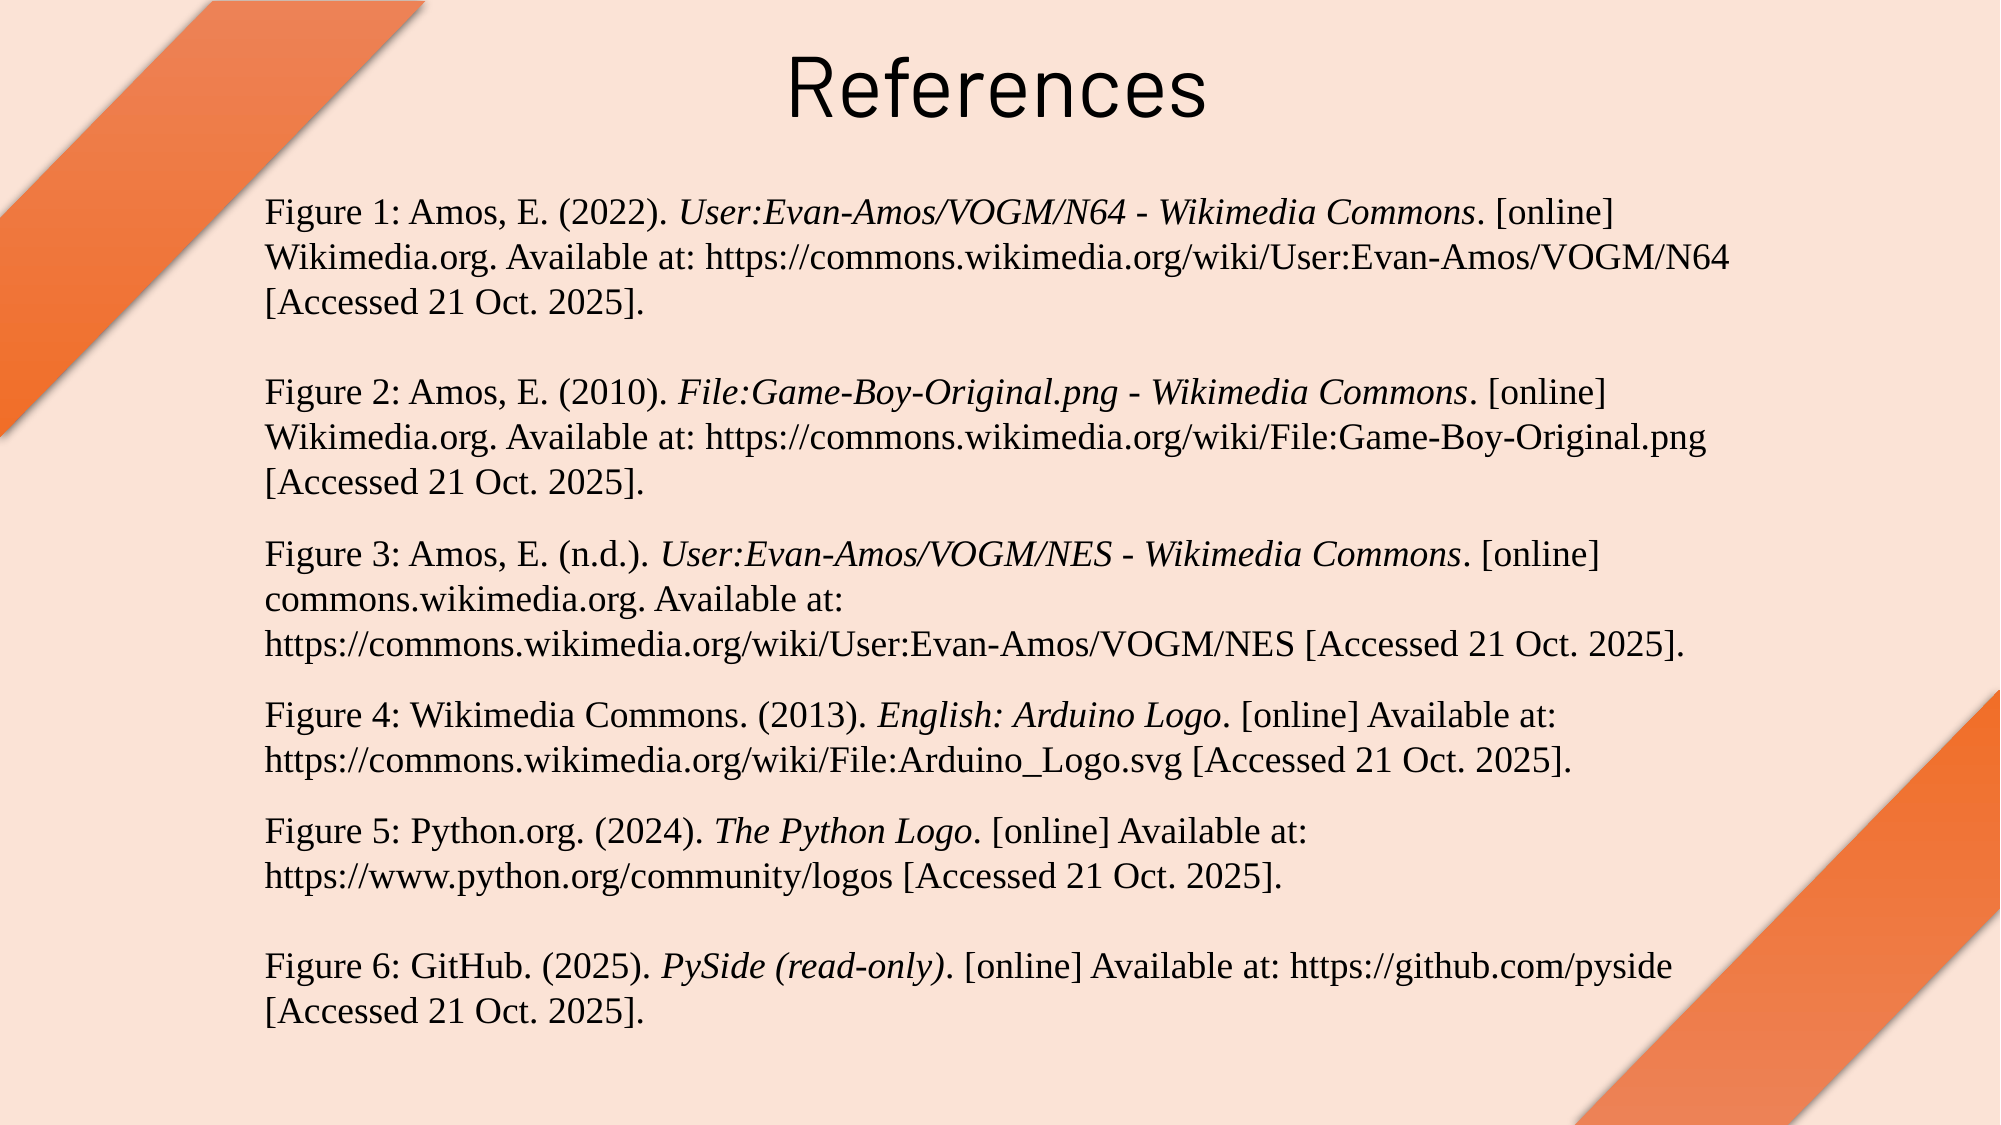

# References
Figure 1: Amos, E. (2022). User:Evan-Amos/VOGM/N64 - Wikimedia Commons. [online] Wikimedia.org. Available at: https://commons.wikimedia.org/wiki/User:Evan-Amos/VOGM/N64 [Accessed 21 Oct. 2025].

Figure 2: Amos, E. (2010). File:Game-Boy-Original.png - Wikimedia Commons. [online] Wikimedia.org. Available at: https://commons.wikimedia.org/wiki/File:Game-Boy-Original.png [Accessed 21 Oct. 2025].

Figure 3: Amos, E. (n.d.). User:Evan-Amos/VOGM/NES - Wikimedia Commons. [online] commons.wikimedia.org. Available at: https://commons.wikimedia.org/wiki/User:Evan-Amos/VOGM/NES [Accessed 21 Oct. 2025].

Figure 4: Wikimedia Commons. (2013). English: Arduino Logo. [online] Available at: https://commons.wikimedia.org/wiki/File:Arduino_Logo.svg [Accessed 21 Oct. 2025].

Figure 5: Python.org. (2024). The Python Logo. [online] Available at: https://www.python.org/community/logos [Accessed 21 Oct. 2025].

Figure 6: GitHub. (2025). PySide (read-only). [online] Available at: https://github.com/pyside [Accessed 21 Oct. 2025].